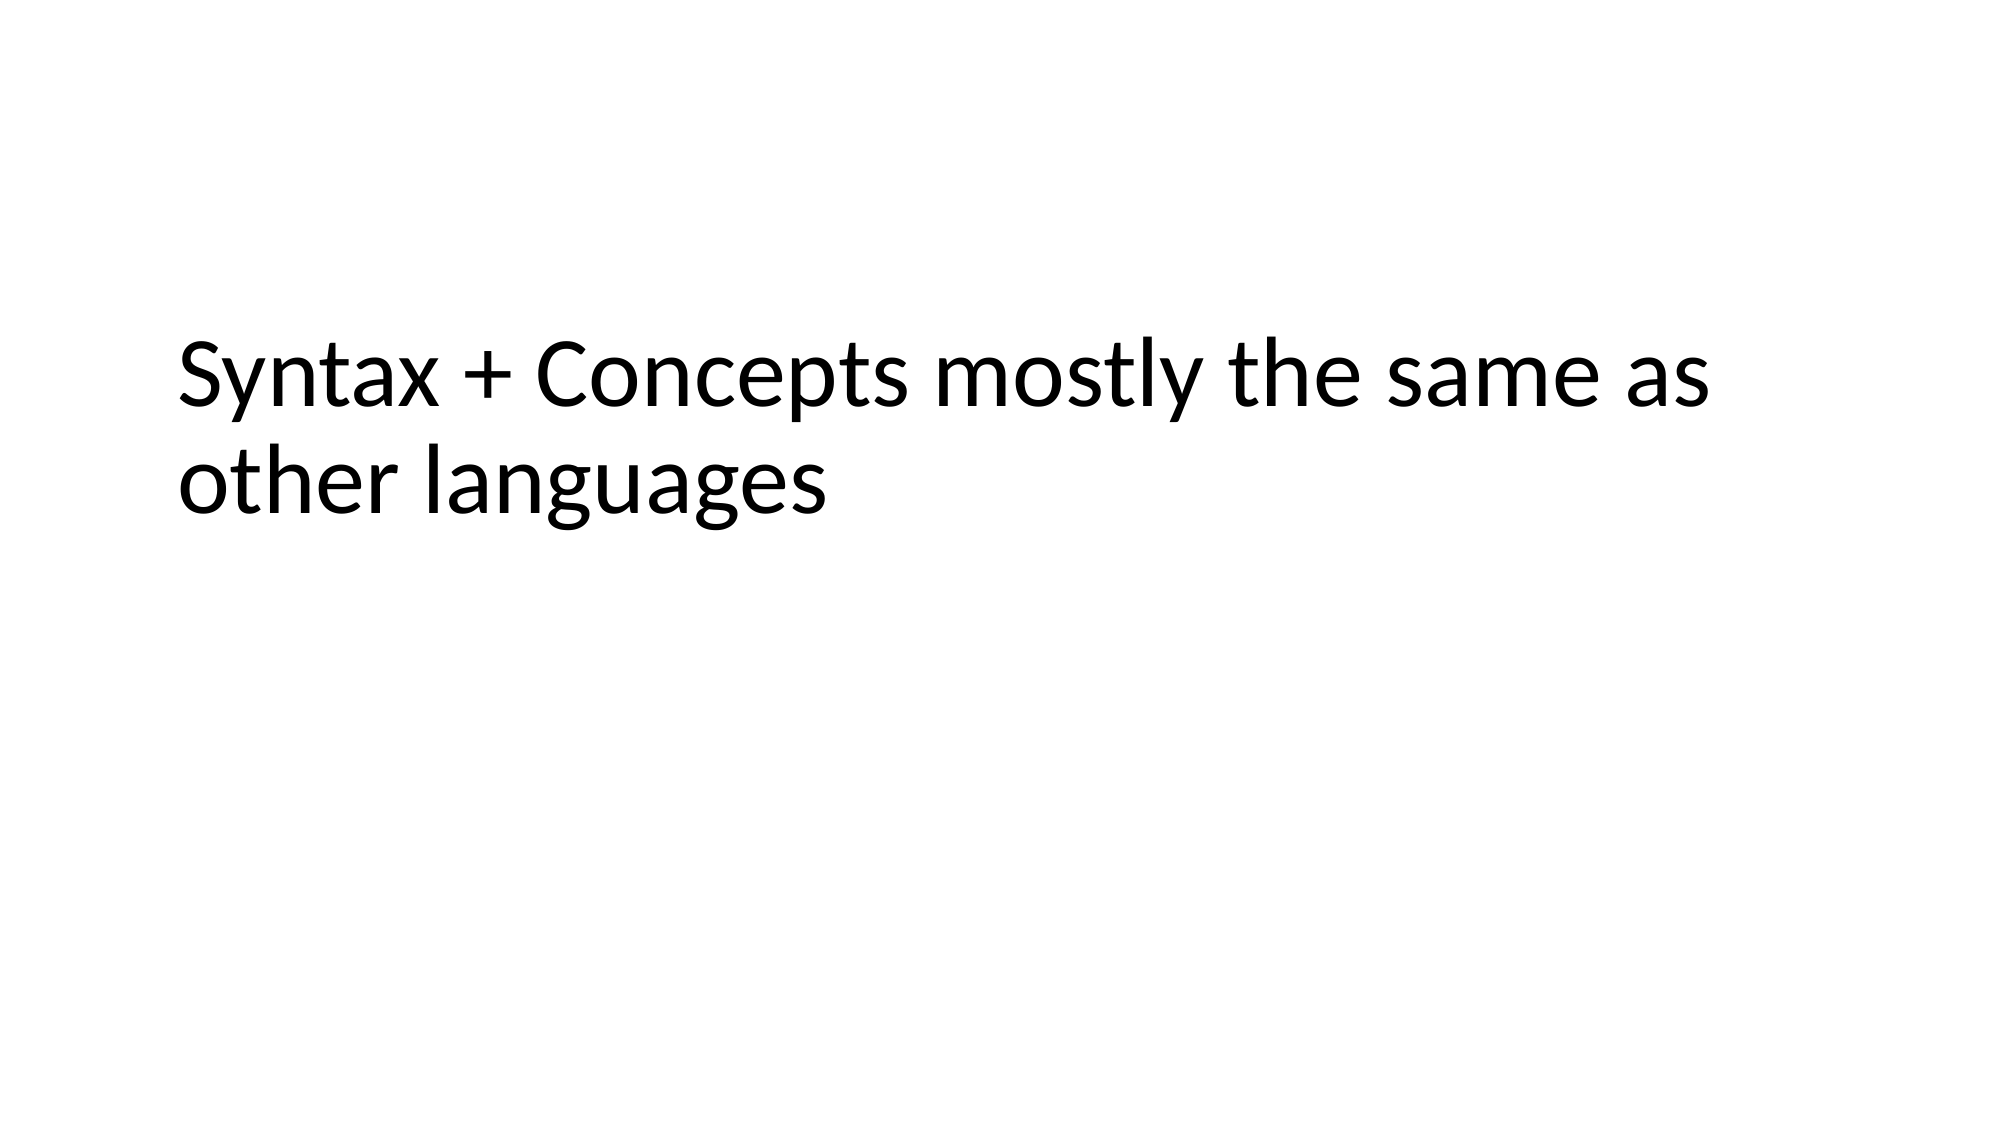

# Syntax + Concepts mostly the same as other languages